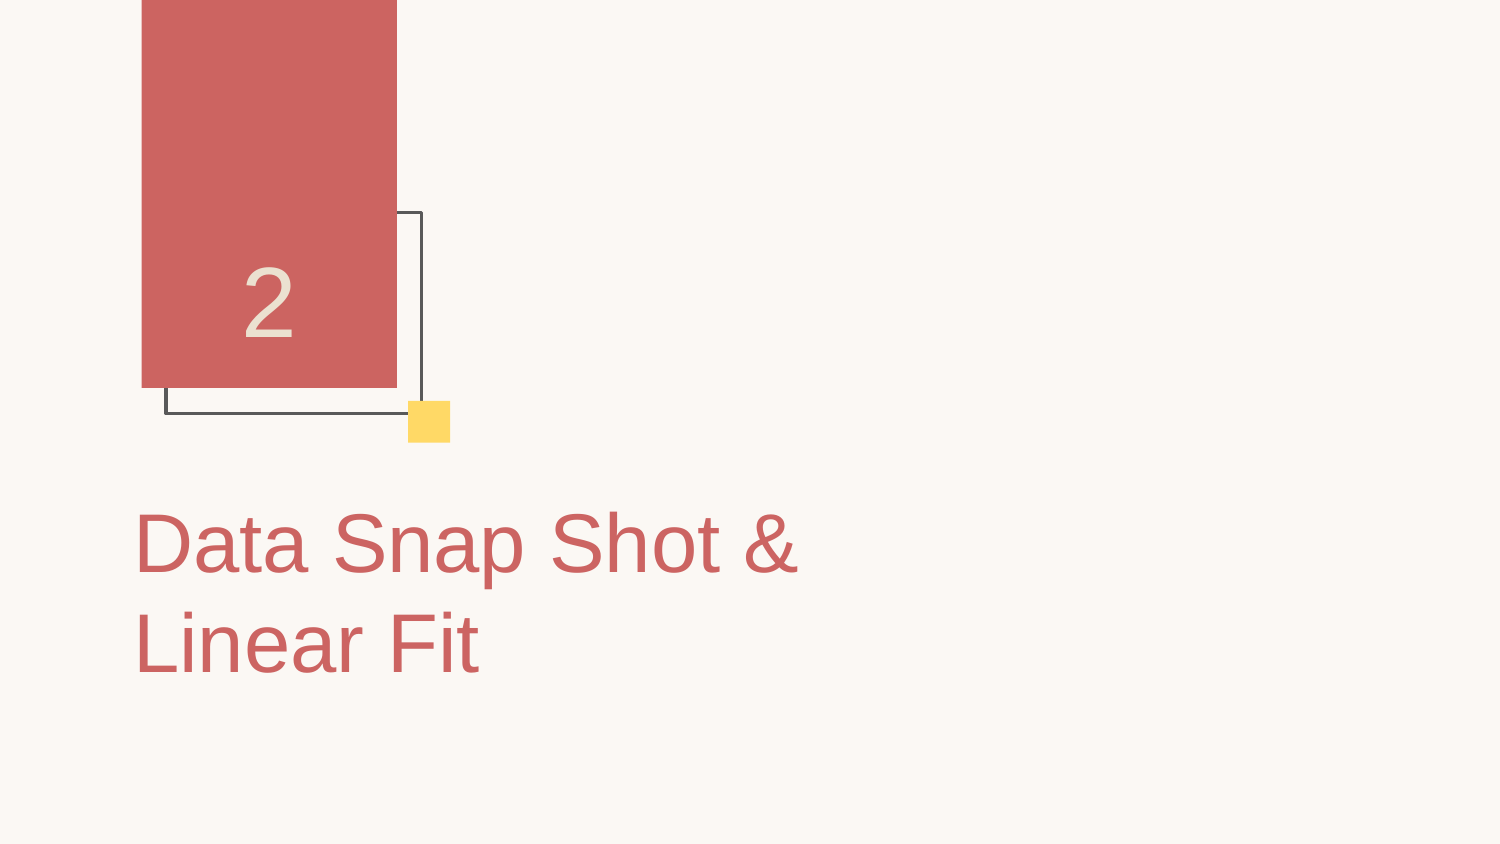

2
# Data Snap Shot & Linear Fit